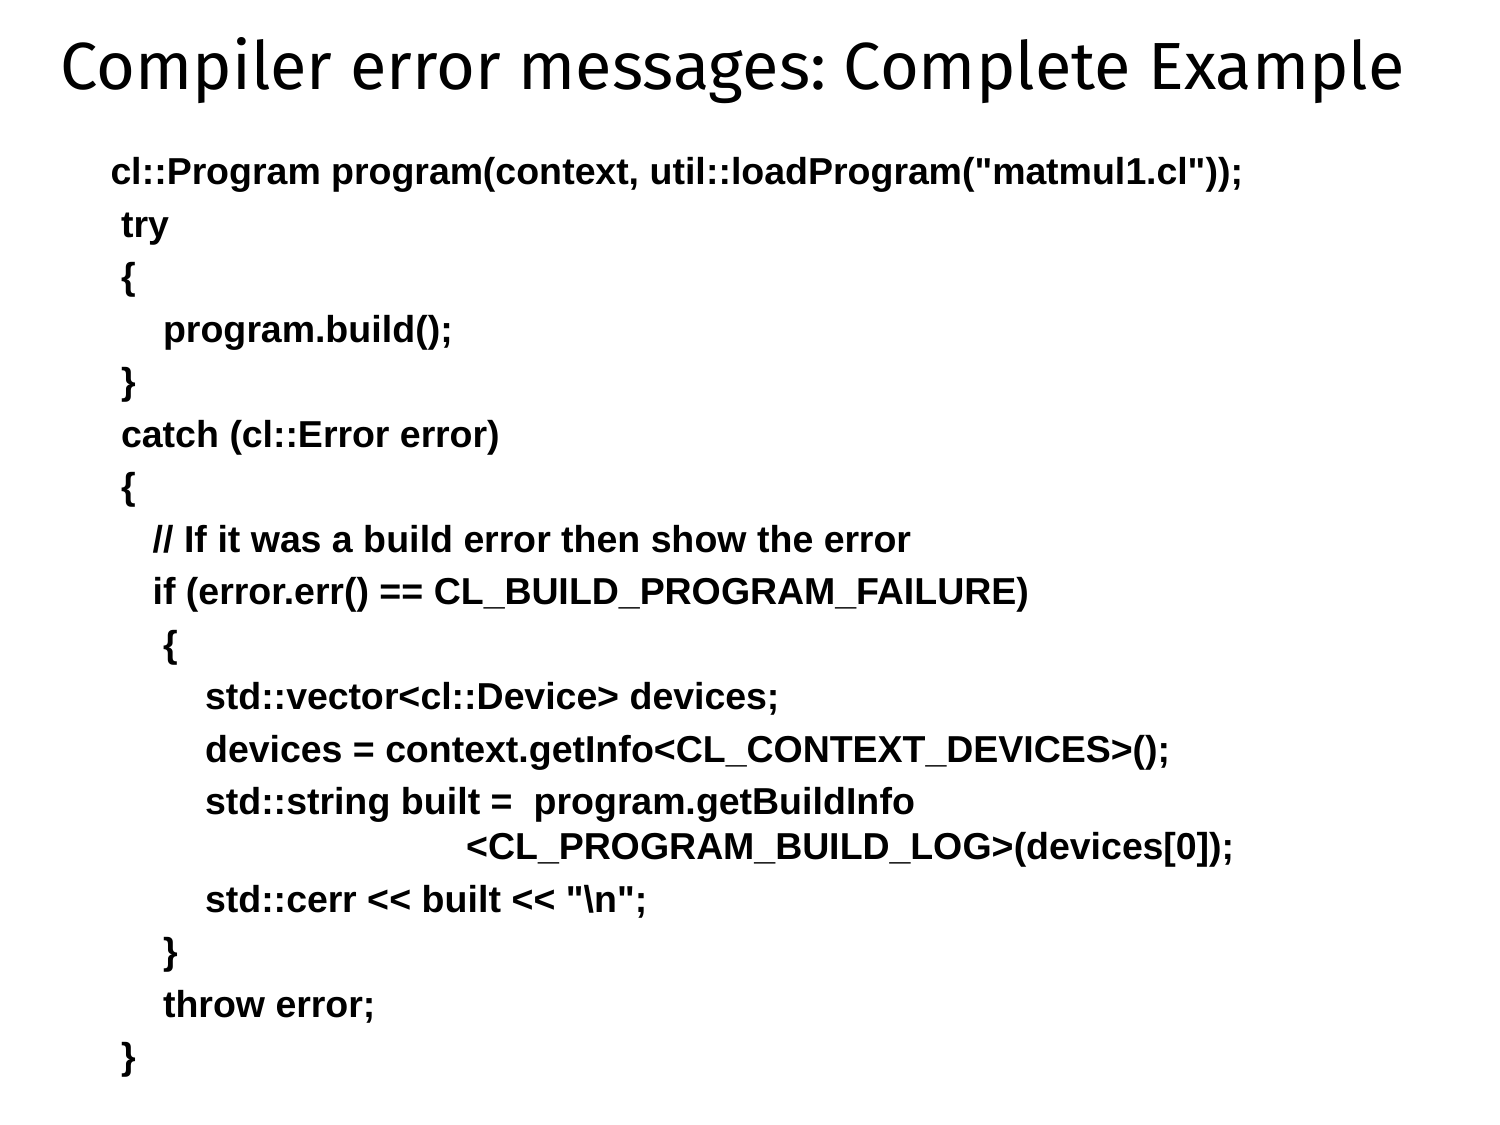

# Compiler error messages: Complete Example
      cl::Program program(context, util::loadProgram("matmul1.cl"));
       try
       {
           program.build();
       }
       catch (cl::Error error)
       {
          // If it was a build error then show the error
          if (error.err() == CL_BUILD_PROGRAM_FAILURE)
           {
               std::vector<cl::Device> devices;
               devices = context.getInfo<CL_CONTEXT_DEVICES>();
               std::string built =  program.getBuildInfo
                                        <CL_PROGRAM_BUILD_LOG>(devices[0]);
               std::cerr << built << "\n";
           }
           throw error;
       }